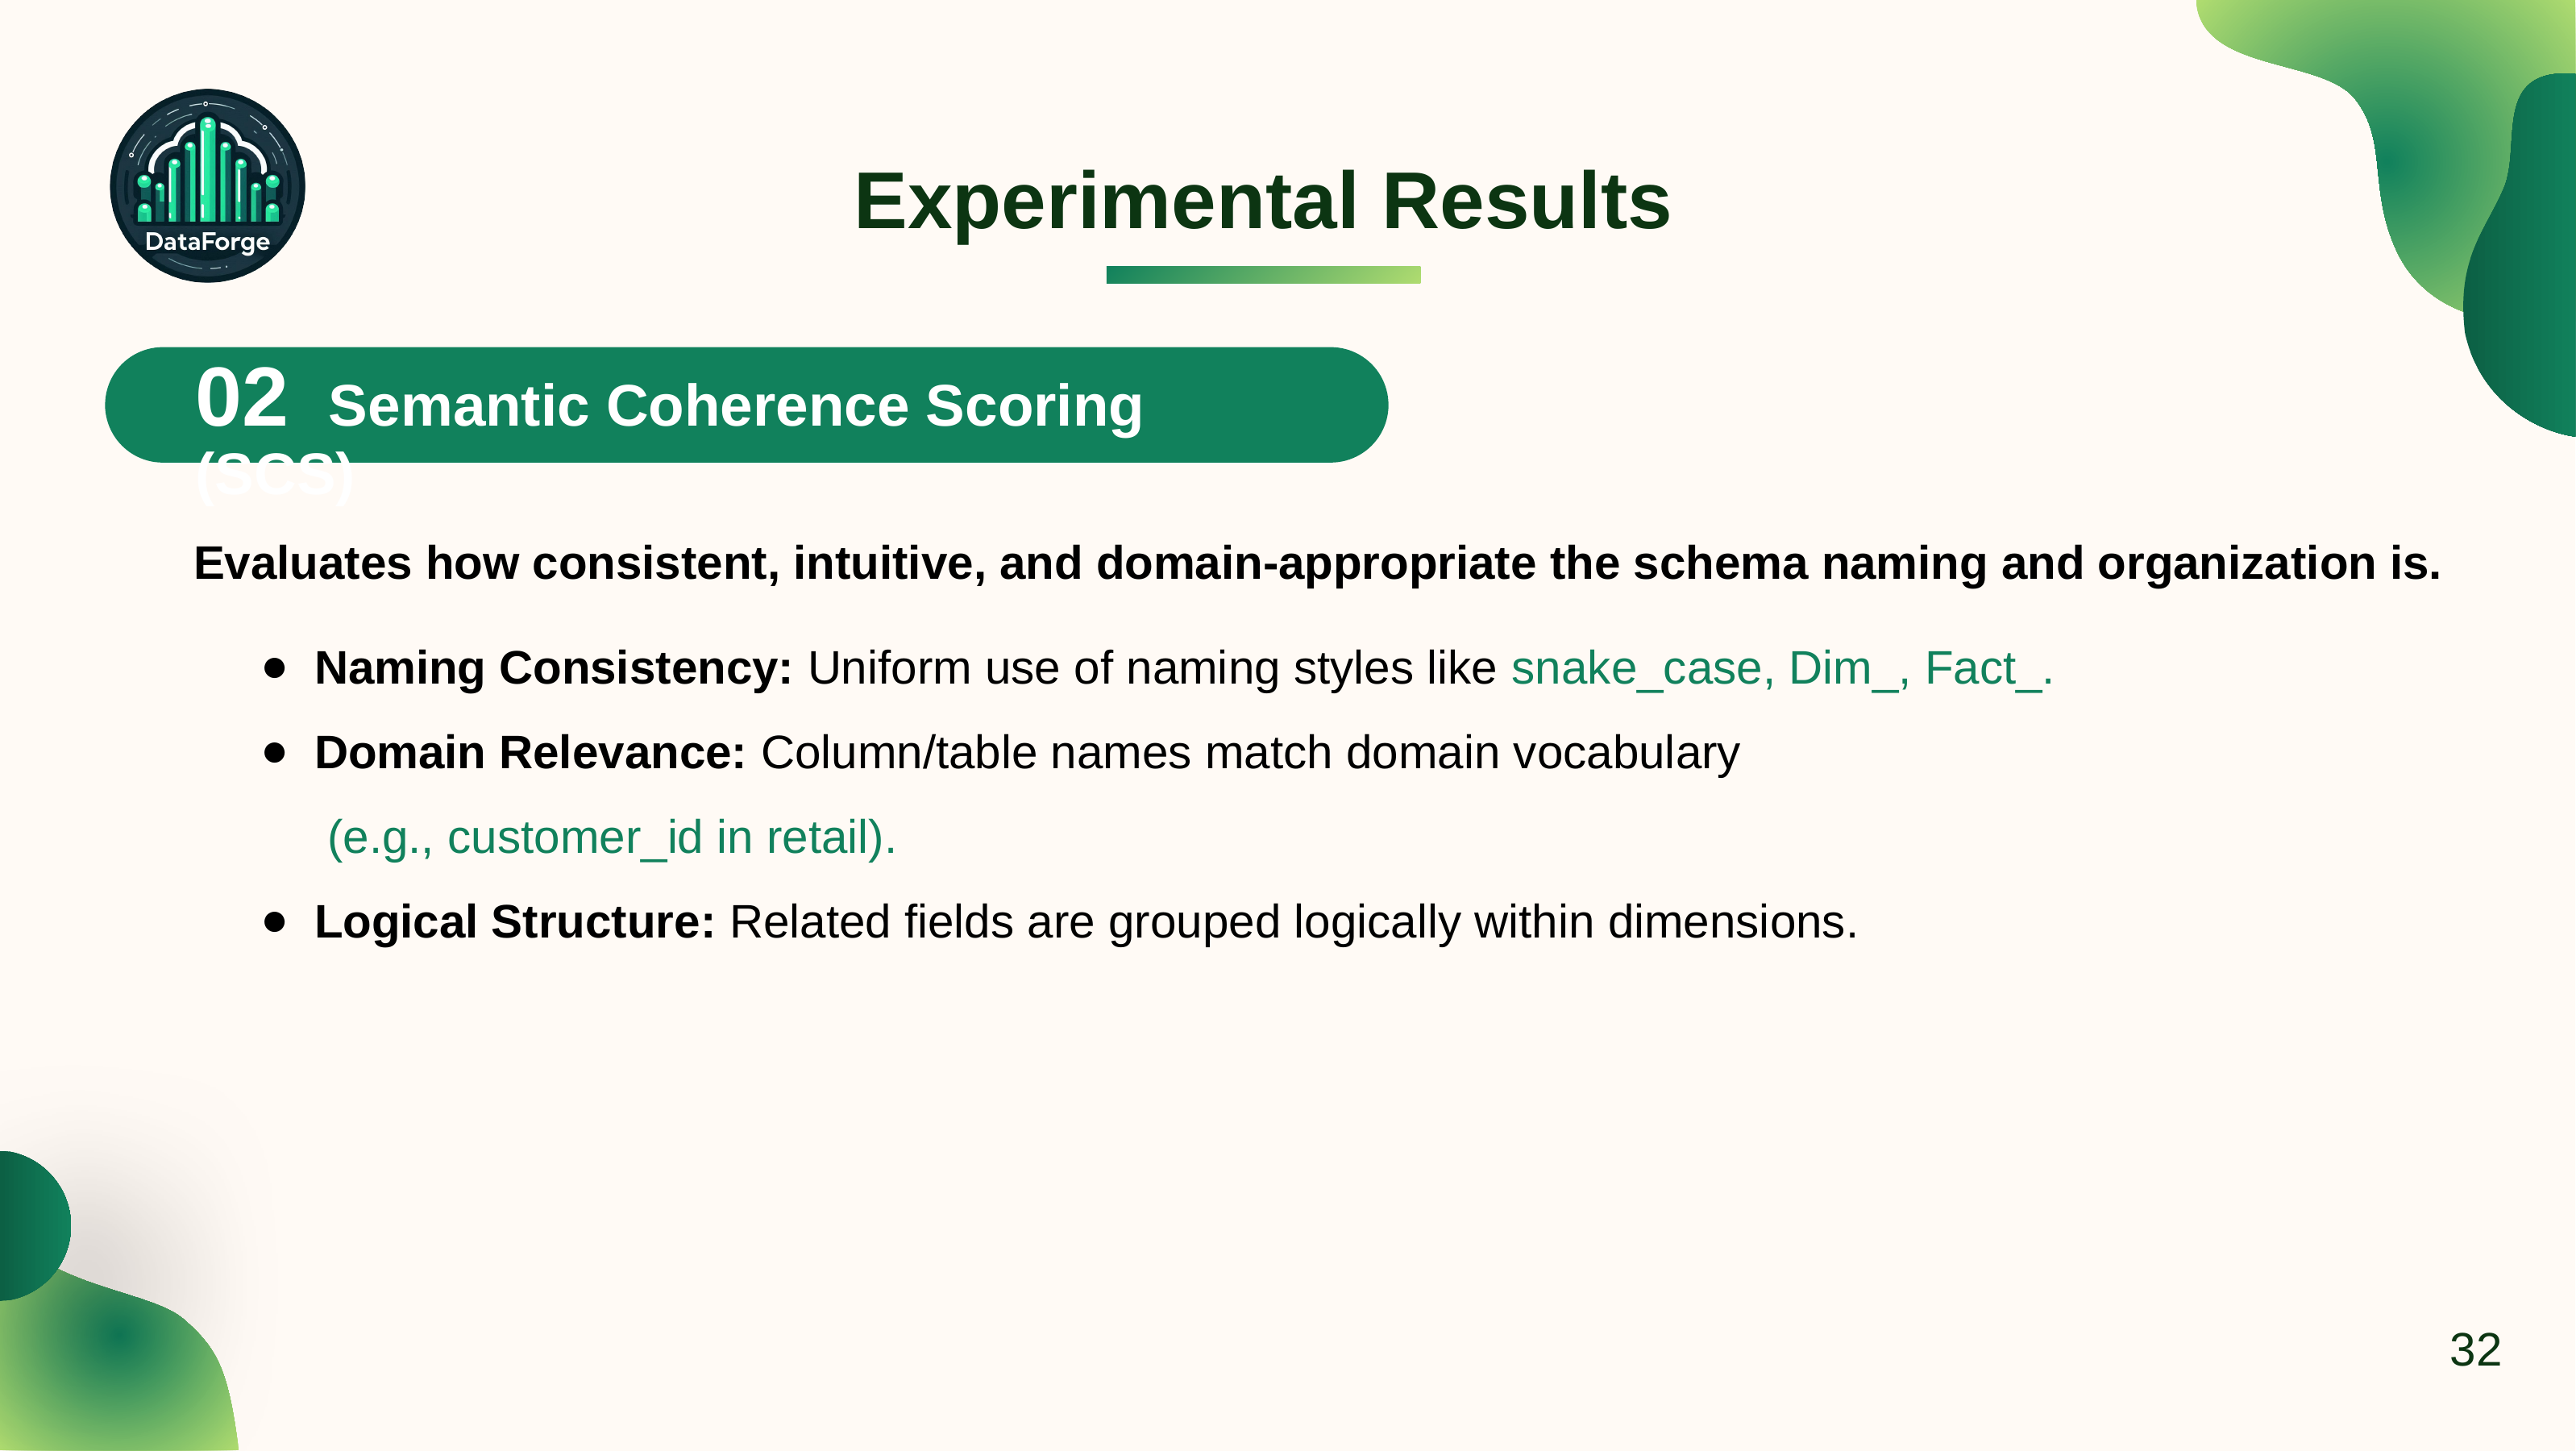

Experimental Results

02  Semantic Coherence Scoring (SCS)

Evaluates how consistent, intuitive, and domain-appropriate the schema naming and organization is.
Naming Consistency: Uniform use of naming styles like snake_case, Dim_, Fact_.
Domain Relevance: Column/table names match domain vocabulary
 (e.g., customer_id in retail).
Logical Structure: Related fields are grouped logically within dimensions.

32